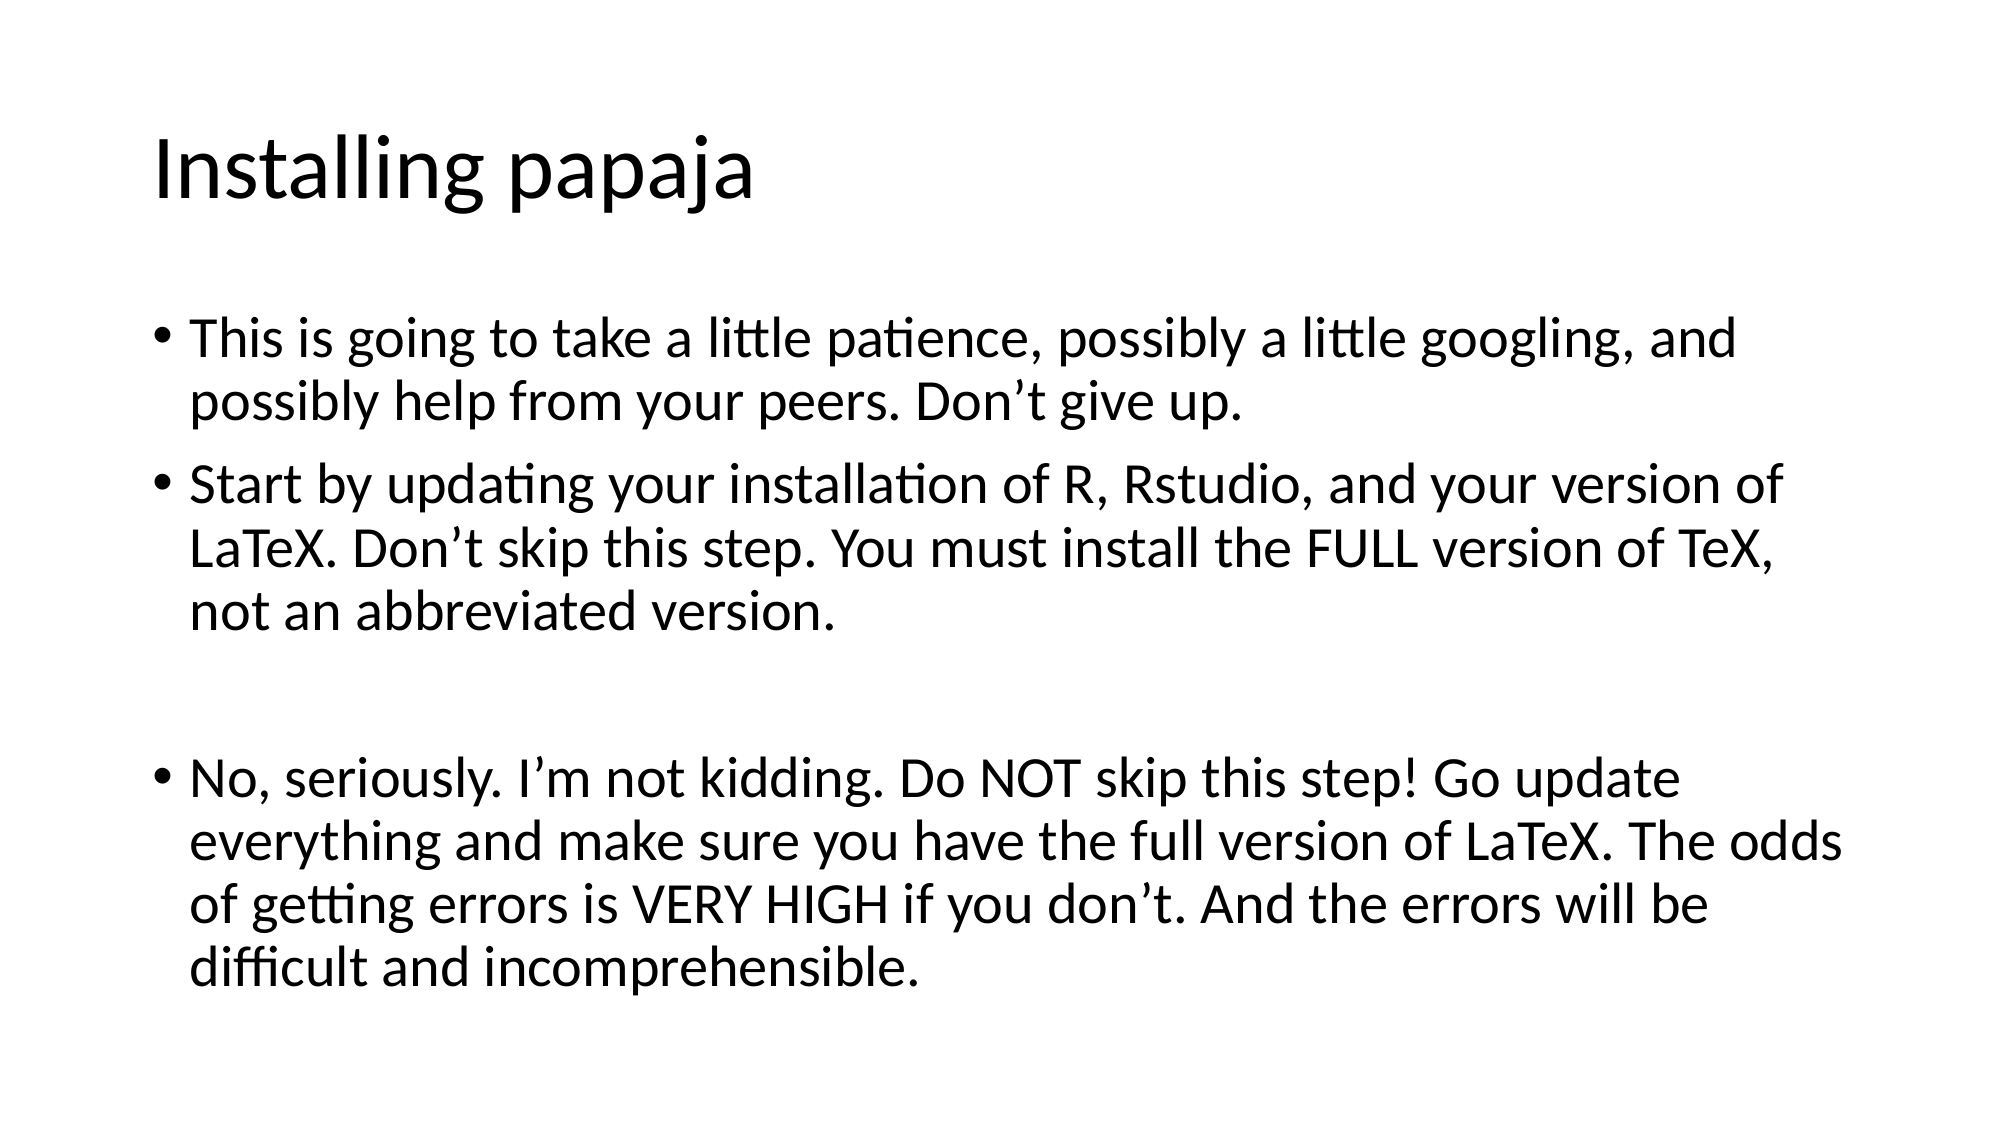

# Installing papaja
This is going to take a little patience, possibly a little googling, and possibly help from your peers. Don’t give up.
Start by updating your installation of R, Rstudio, and your version of LaTeX. Don’t skip this step. You must install the FULL version of TeX, not an abbreviated version.

No, seriously. I’m not kidding. Do NOT skip this step! Go update everything and make sure you have the full version of LaTeX. The odds of getting errors is VERY HIGH if you don’t. And the errors will be difficult and incomprehensible.